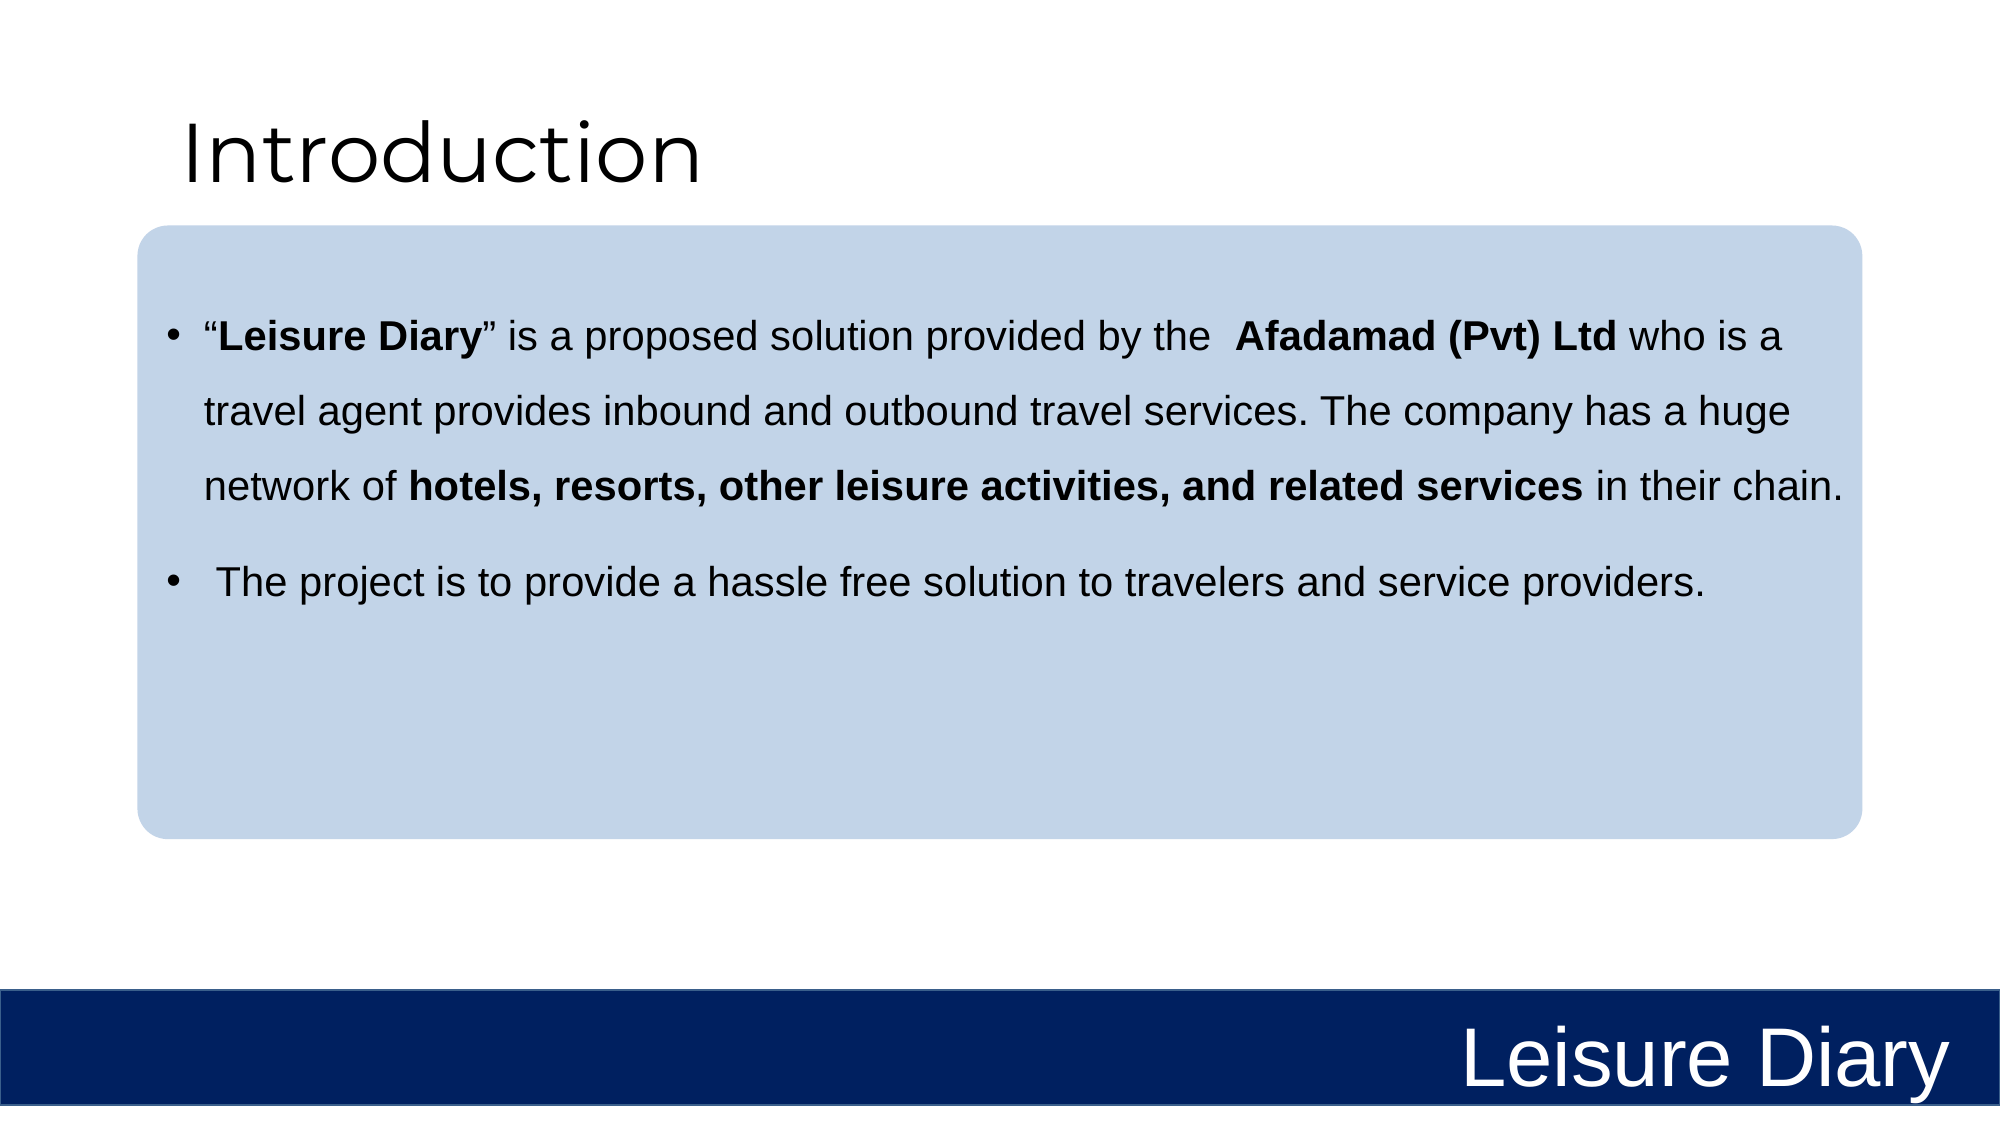

# Introduction

“Leisure Diary” is a proposed solution provided by the  Afadamad (Pvt) Ltd who is a travel agent provides inbound and outbound travel services. The company has a huge network of hotels, resorts, other leisure activities, and related services in their chain.
 The project is to provide a hassle free solution to travelers and service providers.
Leisure Diary